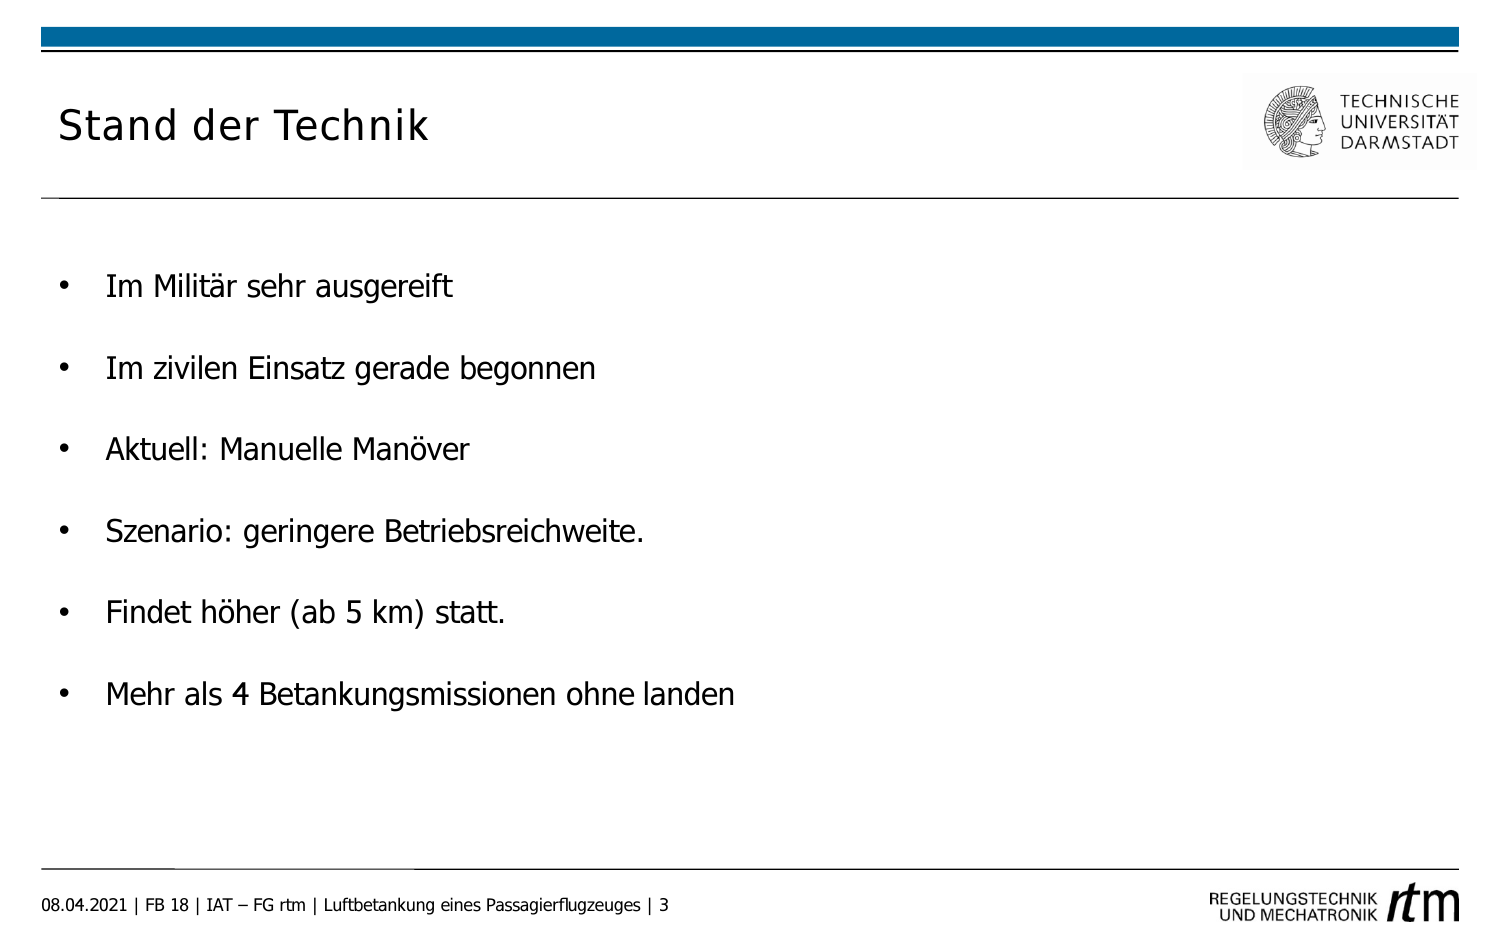

# Stand der Technik
Im Militär sehr ausgereift
Im zivilen Einsatz gerade begonnen
Aktuell: Manuelle Manöver
Szenario: geringere Betriebsreichweite.
Findet höher (ab 5 km) statt.
Mehr als 4 Betankungsmissionen ohne landen